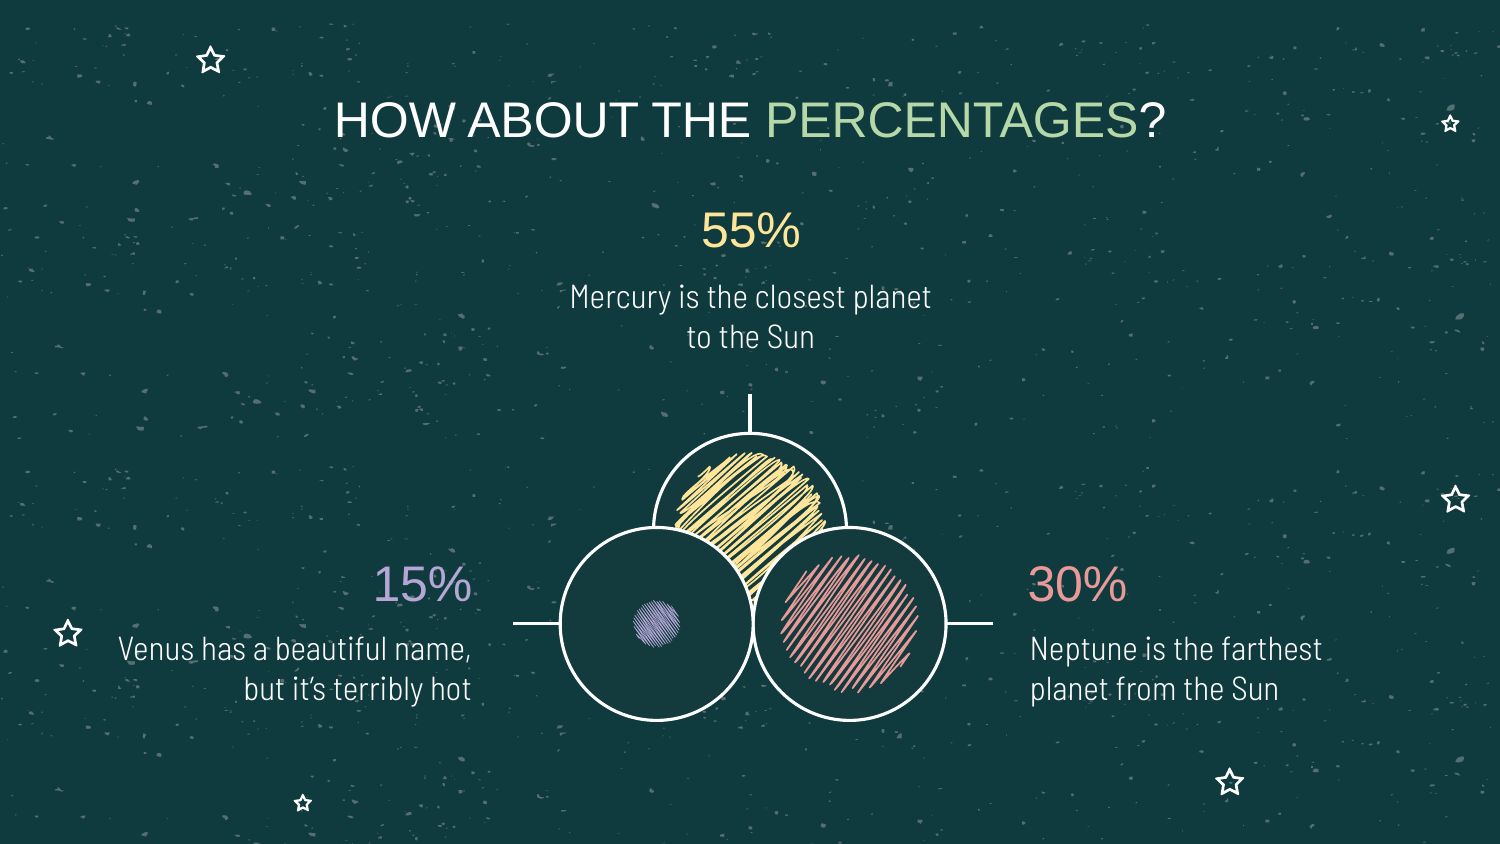

# HOW ABOUT THE PERCENTAGES?
55%
Mercury is the closest planet to the Sun

15%
30%
Venus has a beautiful name, but it’s terribly hot
Neptune is the farthest planet from the Sun